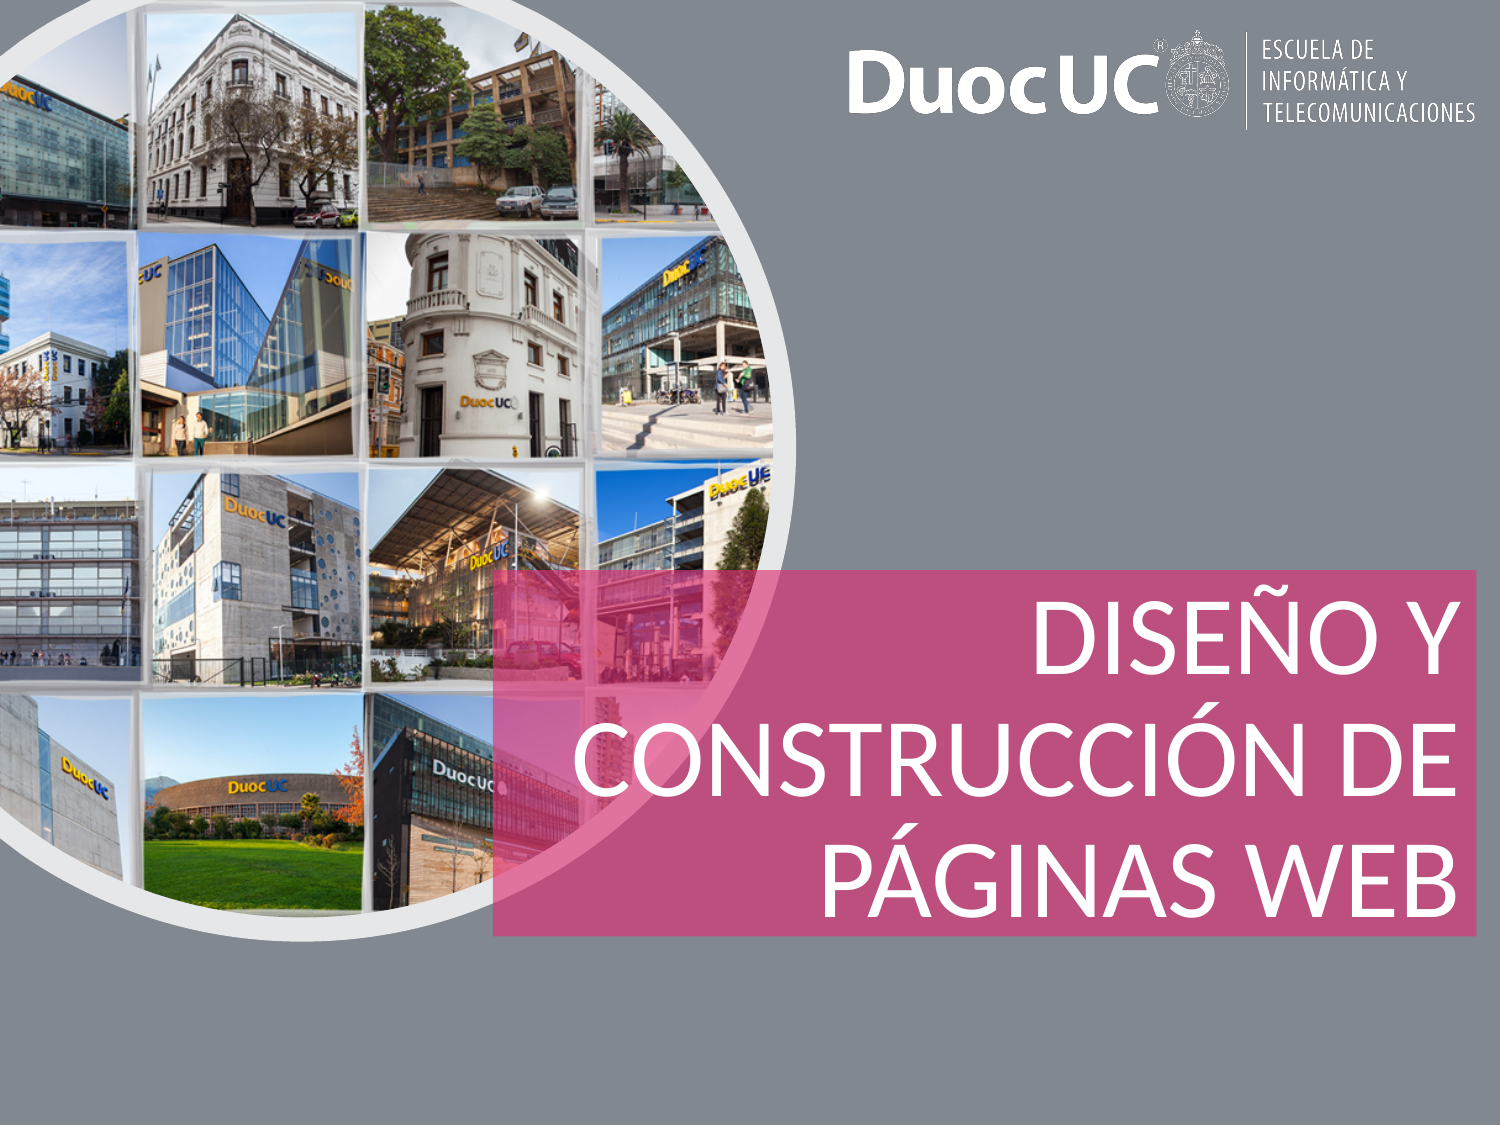

# DISEÑO Y CONSTRUCCIÓN DE PÁGINAS WEB